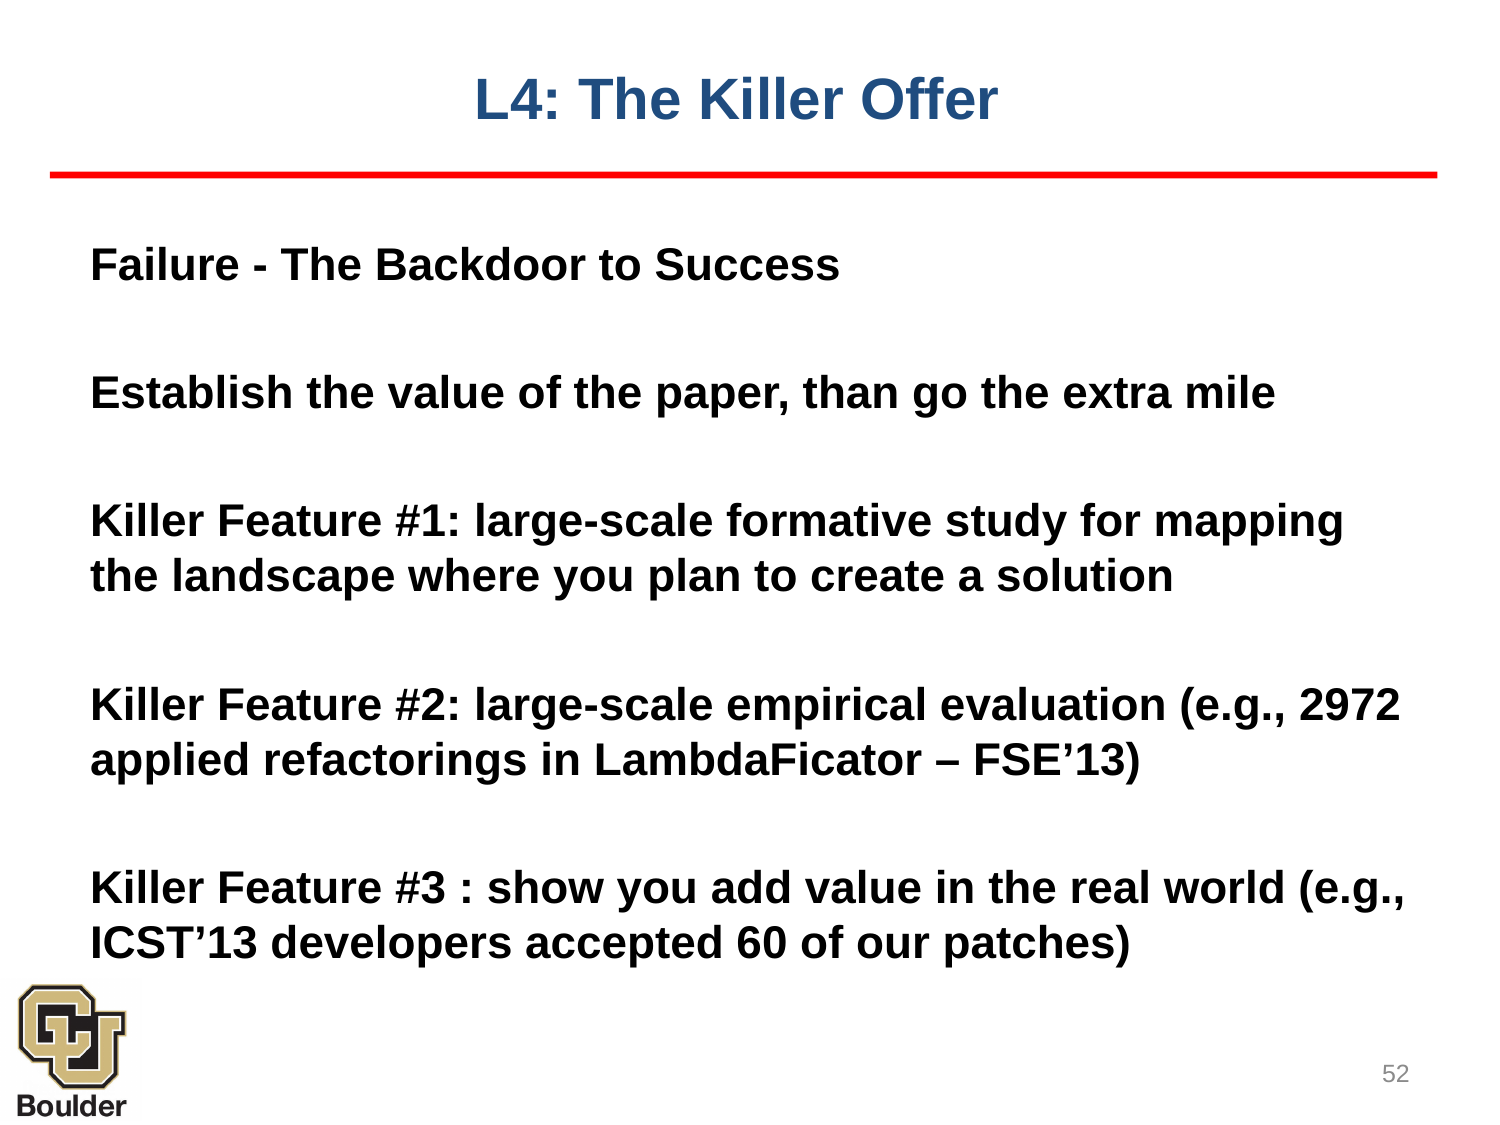

# L4: The Killer Offer
Failure - The Backdoor to Success

Establish the value of the paper, than go the extra mile

Killer Feature #1: large-scale formative study for mapping the landscape where you plan to create a solution

Killer Feature #2: large-scale empirical evaluation (e.g., 2972 applied refactorings in LambdaFicator – FSE’13)

Killer Feature #3 : show you add value in the real world (e.g., ICST’13 developers accepted 60 of our patches)
52